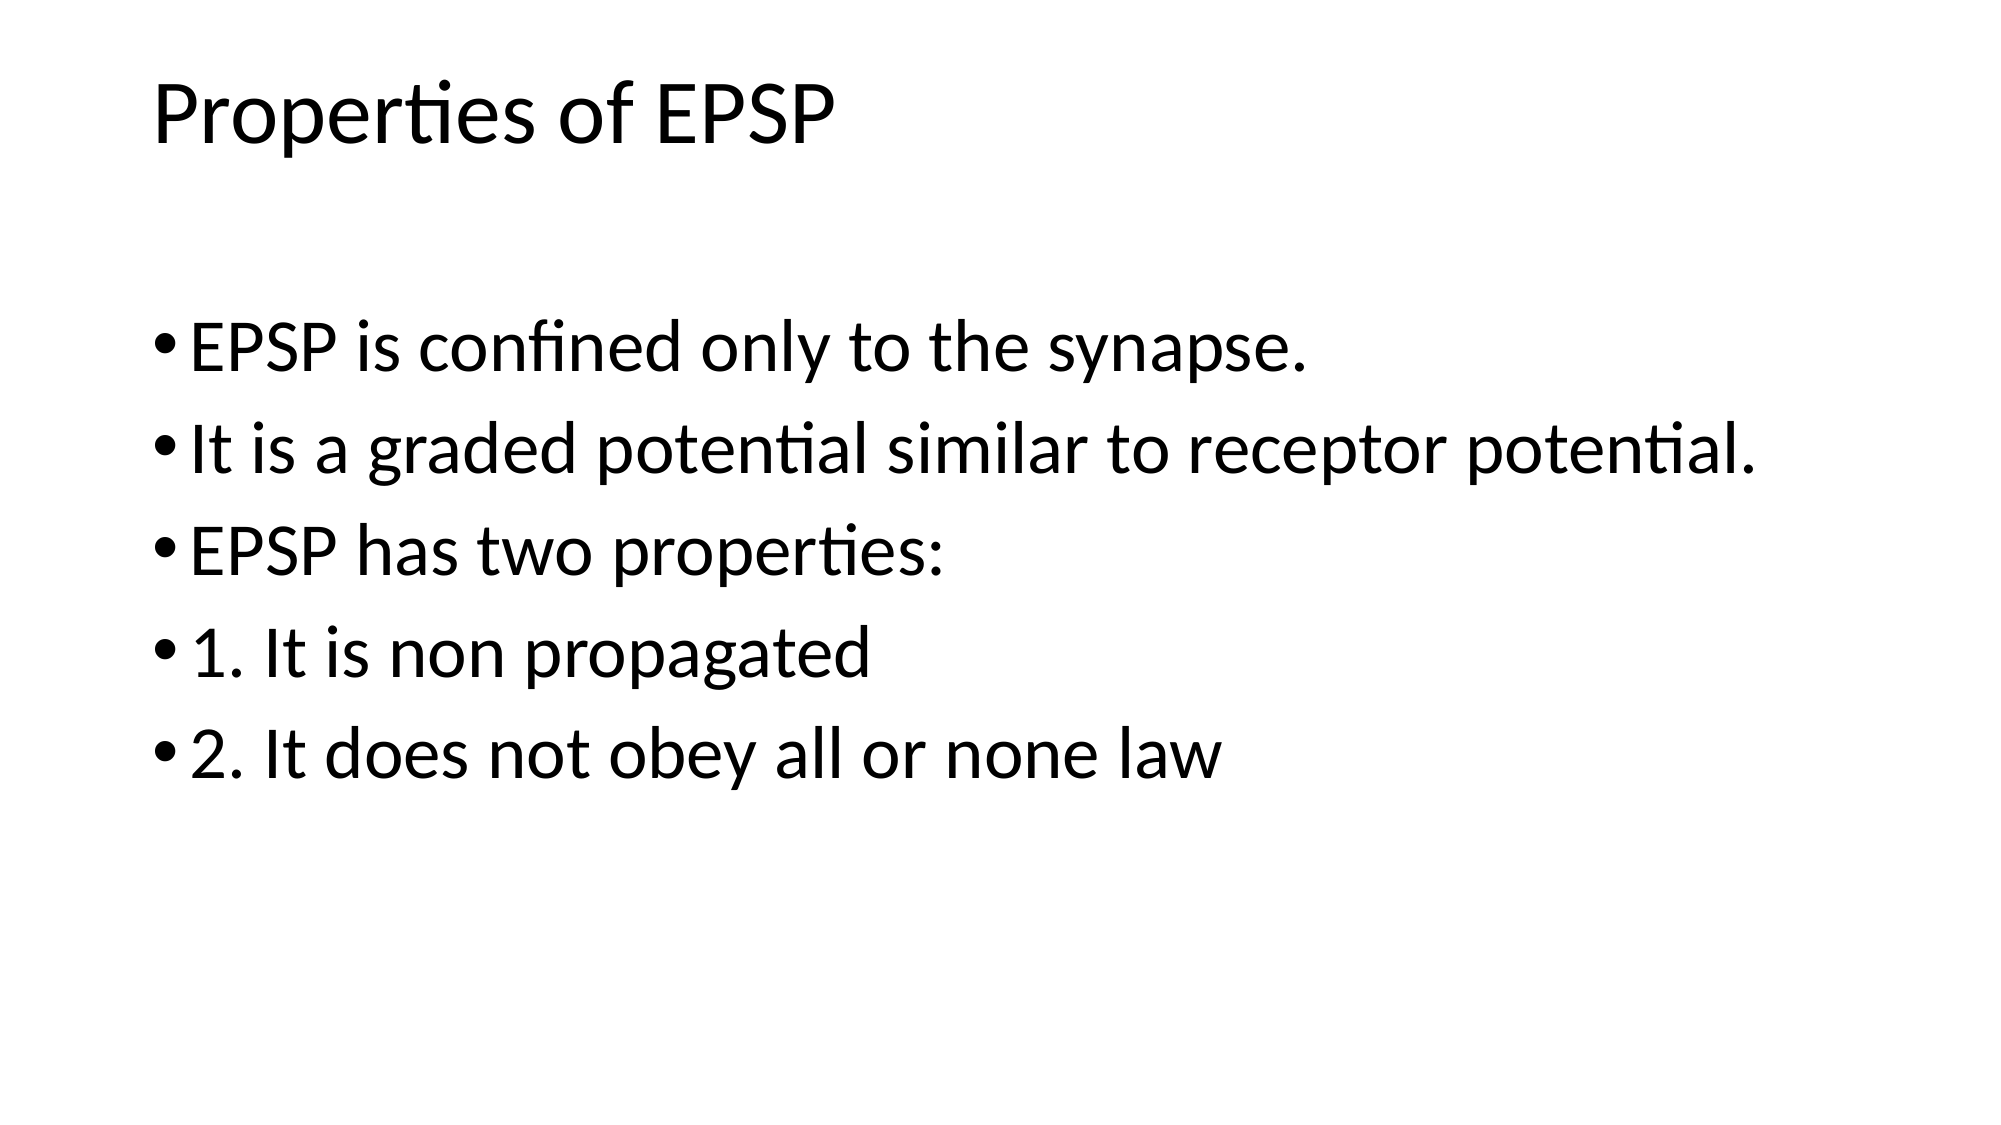

# Properties of EPSP
EPSP is confined only to the synapse.
It is a graded potential similar to receptor potential.
EPSP has two properties:
1. It is non propagated
2. It does not obey all or none law